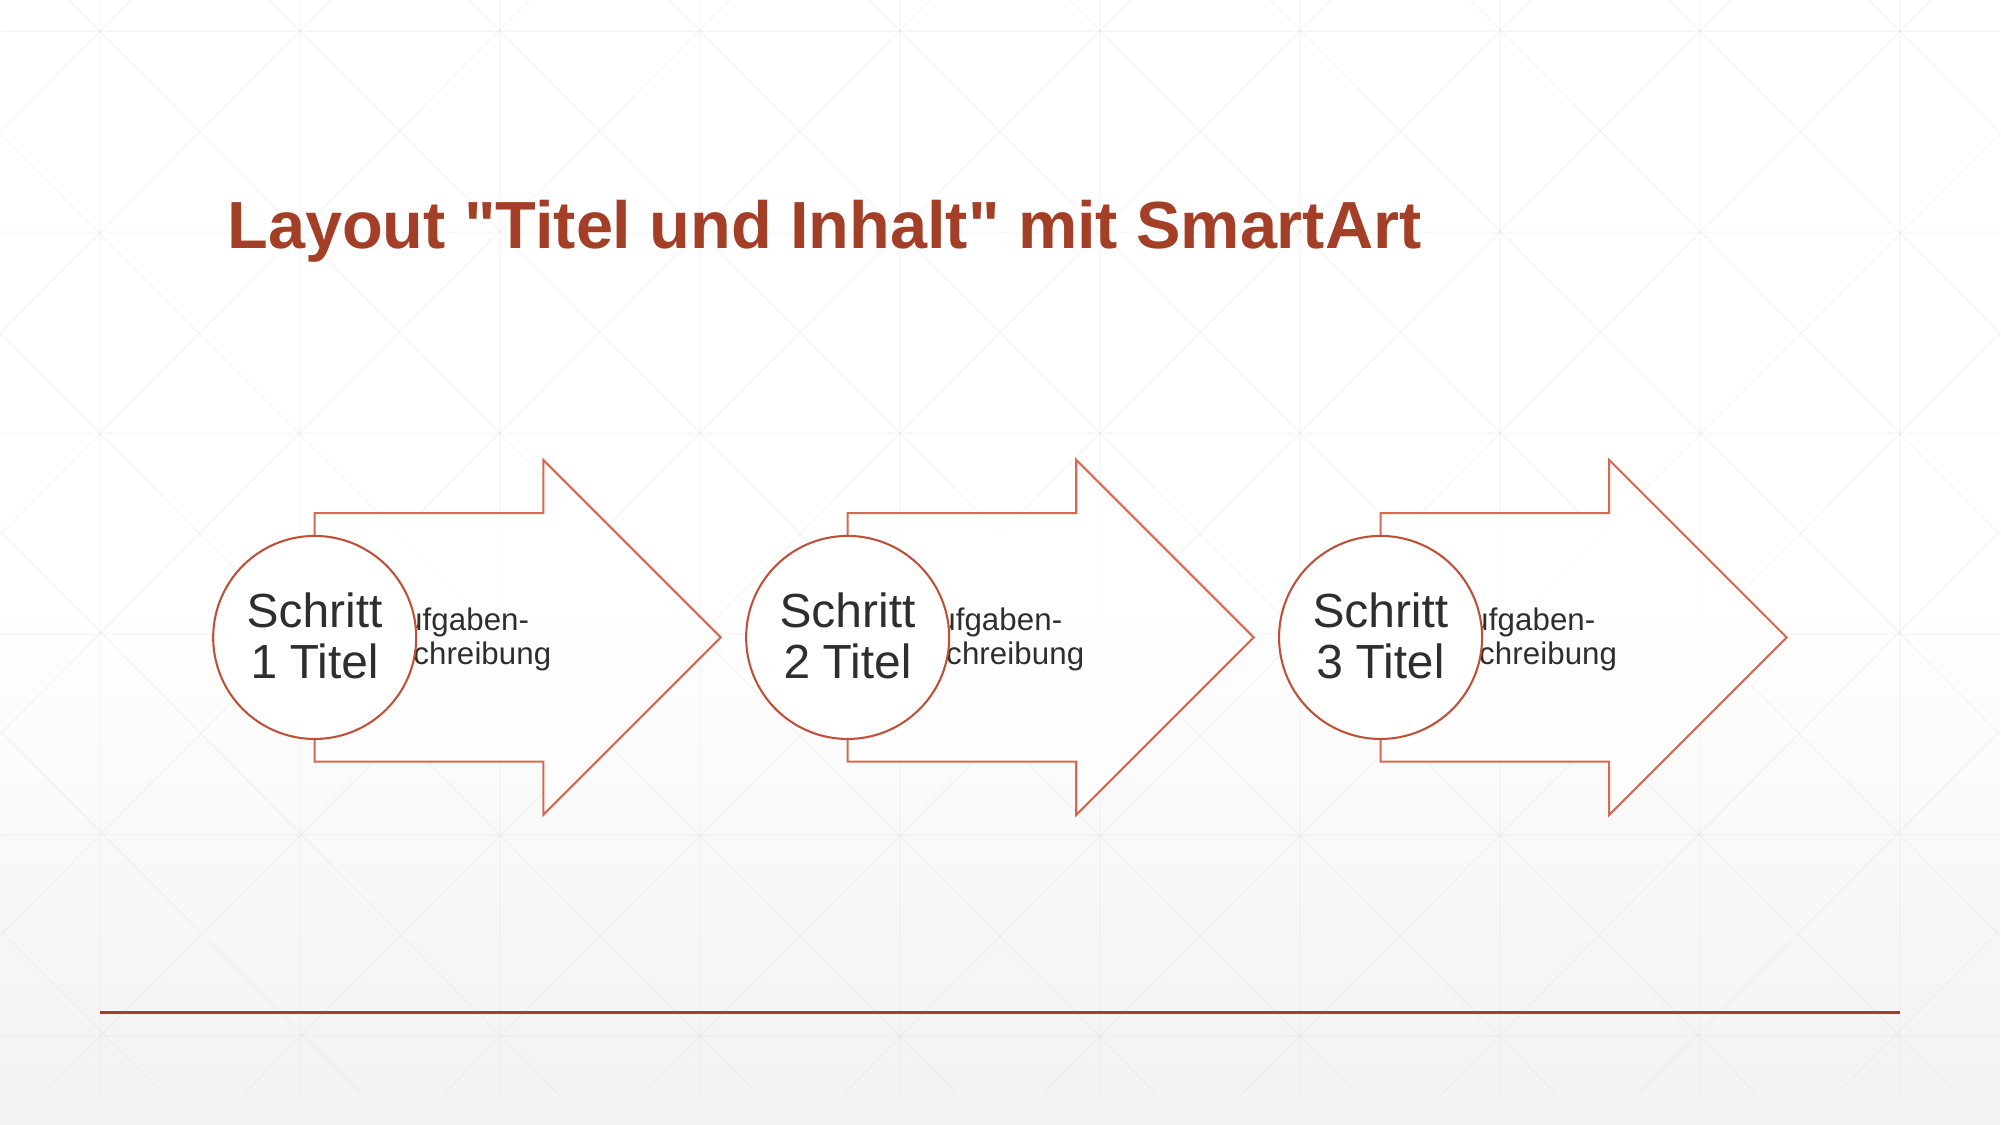

# Layout "Titel und Inhalt" mit SmartArt
Aufgaben-beschreibung
Schritt 1 Titel
Aufgaben-beschreibung
Schritt 2 Titel
Aufgaben-beschreibung
Schritt 3 Titel